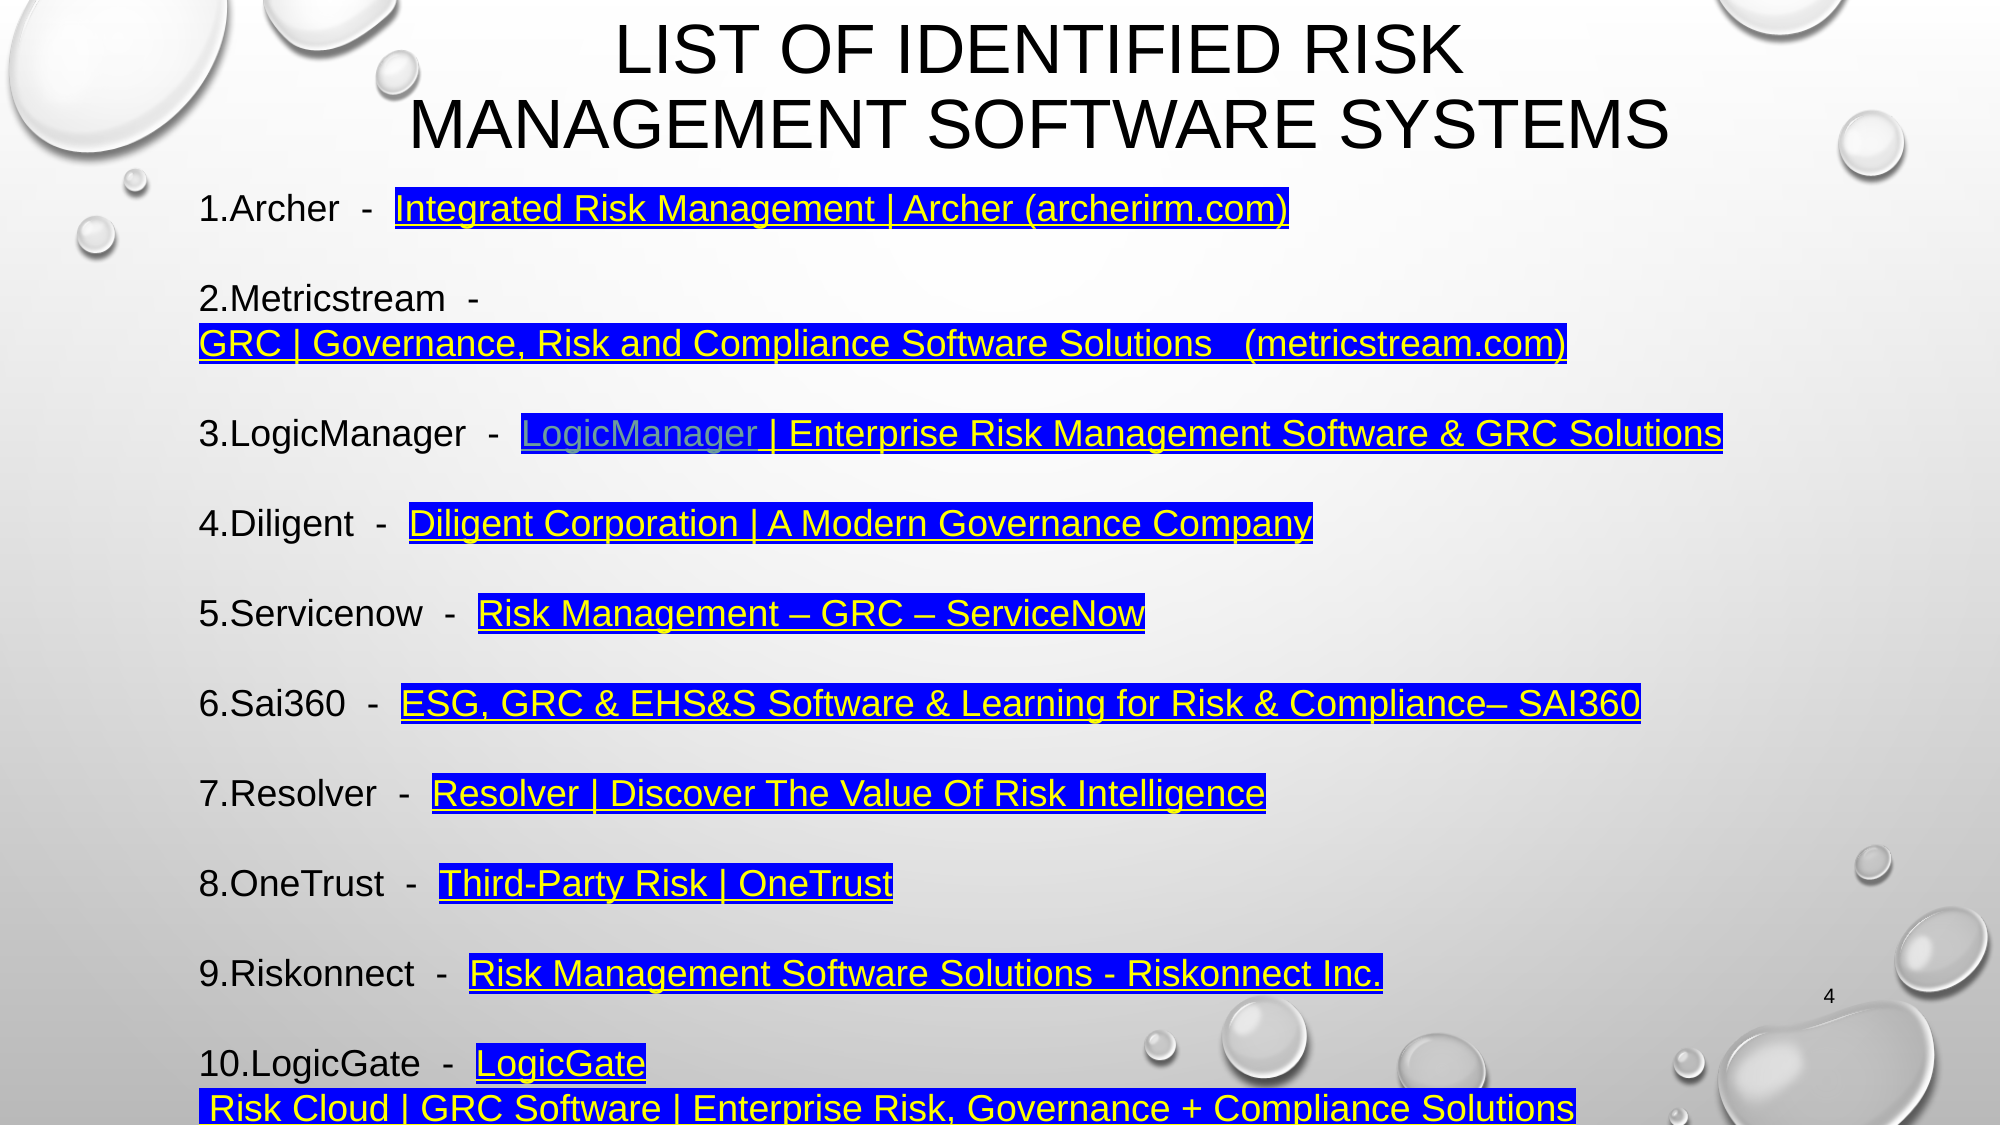

# List of identified Risk Management Software Systems
1.Archer  -  Integrated Risk Management | Archer (archerirm.com)

2.Metricstream  -  GRC | Governance, Risk and Compliance Software Solutions   (metricstream.com)

3.LogicManager  -  LogicManager | Enterprise Risk Management Software & GRC Solutions

4.Diligent  -  Diligent Corporation | A Modern Governance Company

5.Servicenow  -  Risk Management – GRC – ServiceNow

6.Sai360  -  ESG, GRC & EHS&S Software & Learning for Risk & Compliance– SAI360

7.Resolver  -  Resolver | Discover The Value Of Risk Intelligence

8.OneTrust  -  Third-Party Risk | OneTrust

9.Riskonnect  -  Risk Management Software Solutions - Riskonnect Inc.

10.LogicGate  -  LogicGate Risk Cloud | GRC Software | Enterprise Risk, Governance + Compliance Solutions
4